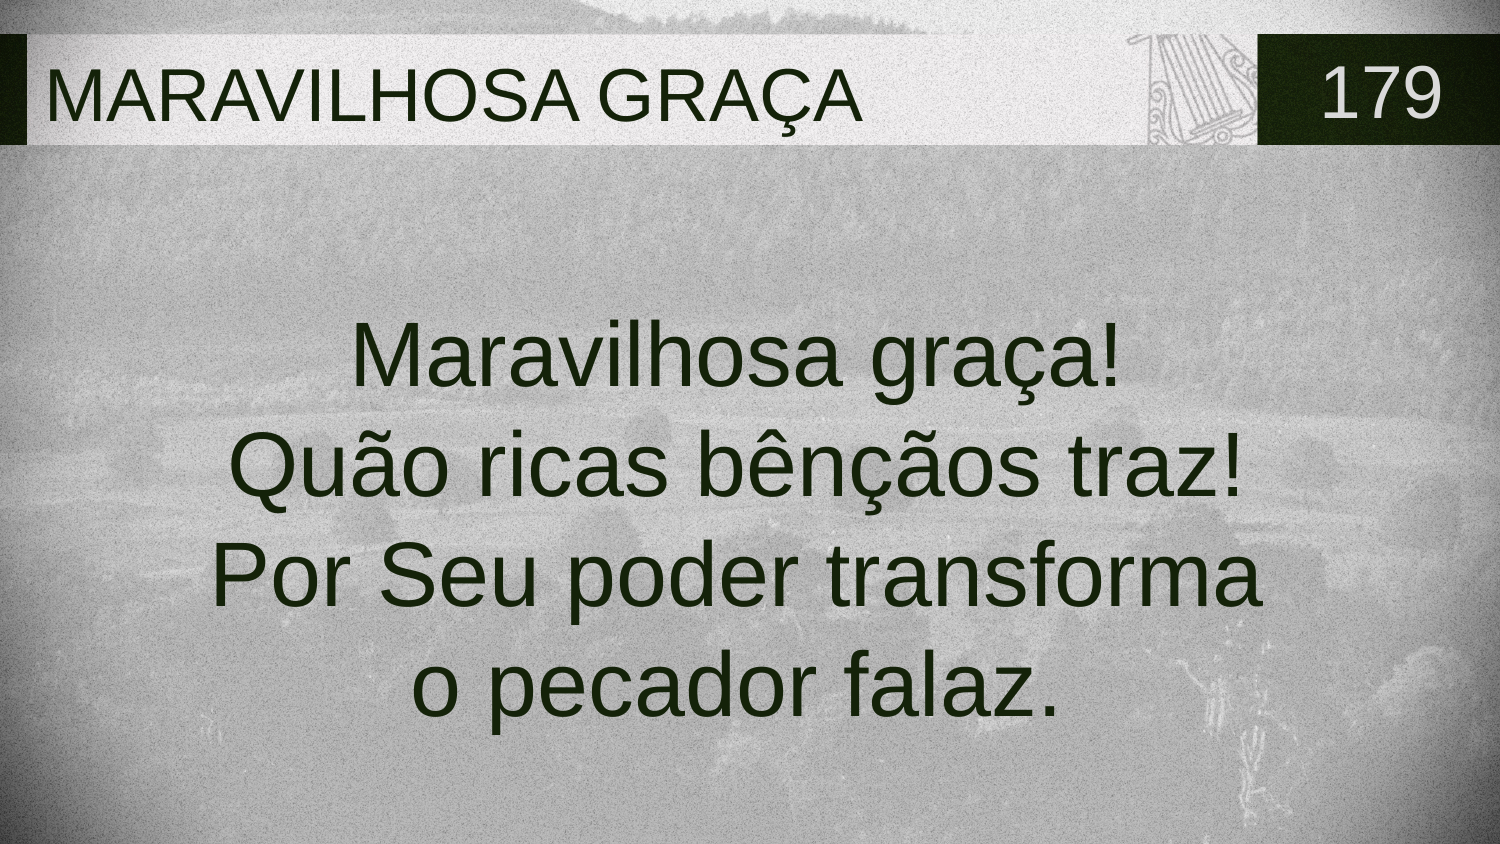

# MARAVILHOSA GRAÇA
179
Maravilhosa graça!
Quão ricas bênçãos traz!
Por Seu poder transforma
o pecador falaz.